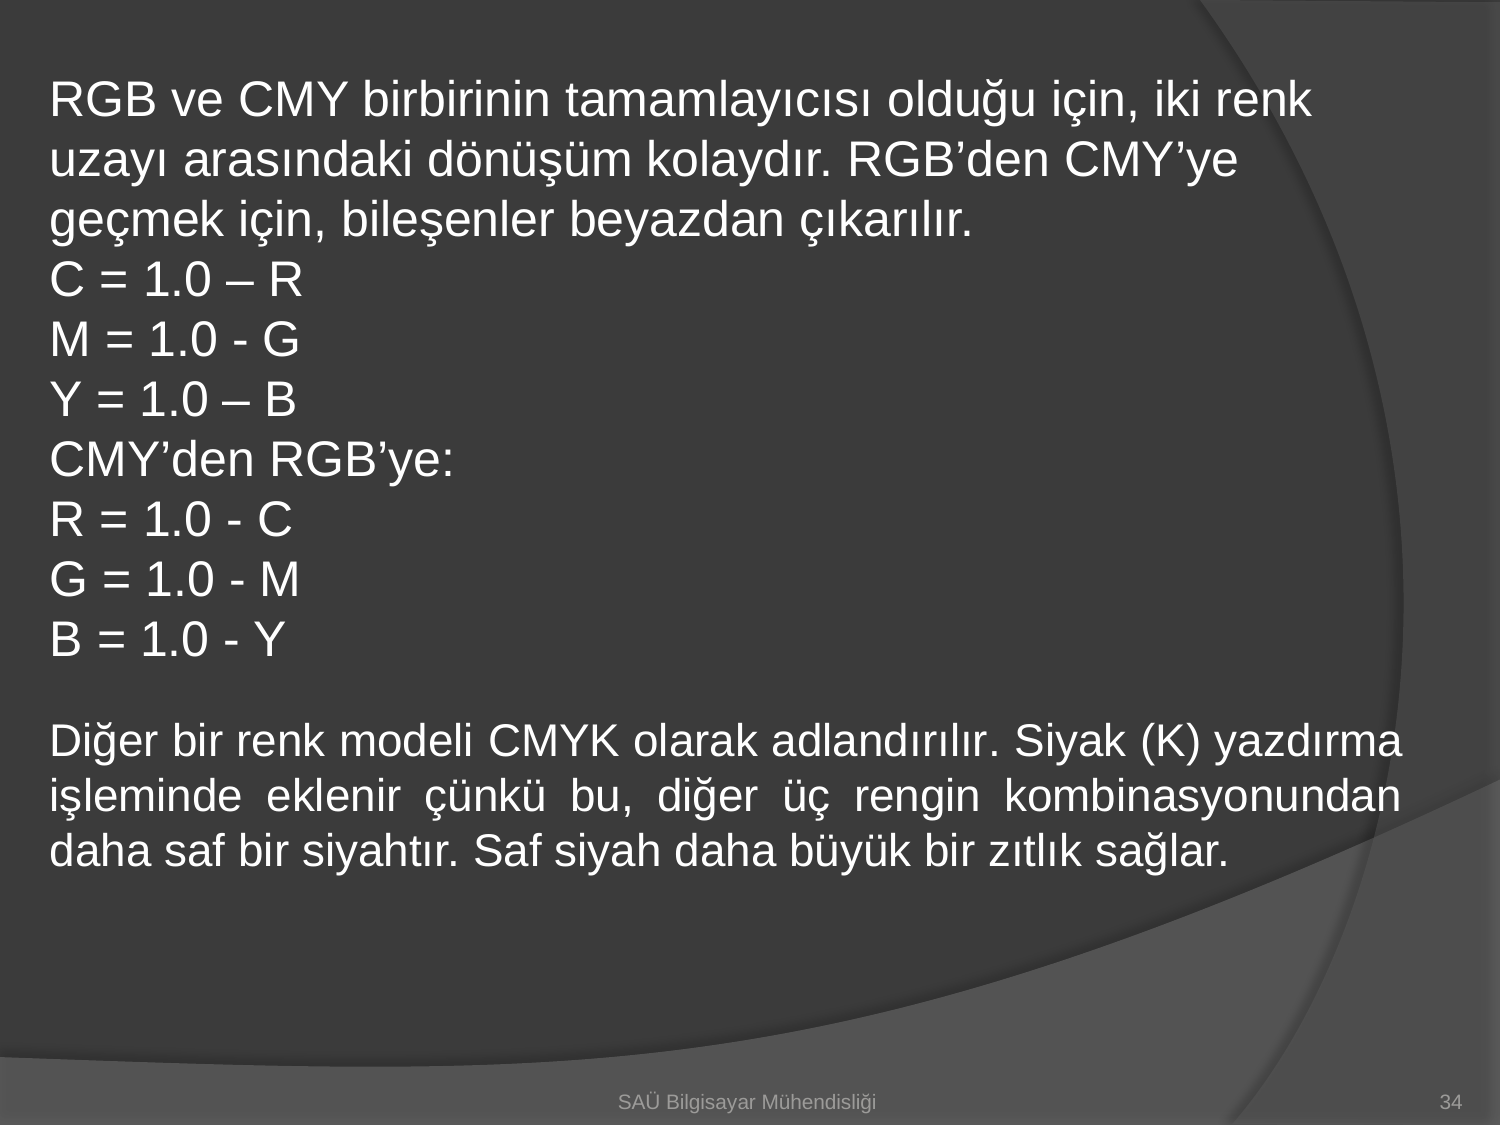

RGB ve CMY birbirinin tamamlayıcısı olduğu için, iki renk uzayı arasındaki dönüşüm kolaydır. RGB’den CMY’ye geçmek için, bileşenler beyazdan çıkarılır.
C = 1.0 – R
M = 1.0 - G
Y = 1.0 – B
CMY’den RGB’ye:
R = 1.0 - C
G = 1.0 - M
B = 1.0 - Y

Diğer bir renk modeli CMYK olarak adlandırılır. Siyak (K) yazdırma işleminde eklenir çünkü bu, diğer üç rengin kombinasyonundan daha saf bir siyahtır. Saf siyah daha büyük bir zıtlık sağlar.

SAÜ Bilgisayar Mühendisliği
34